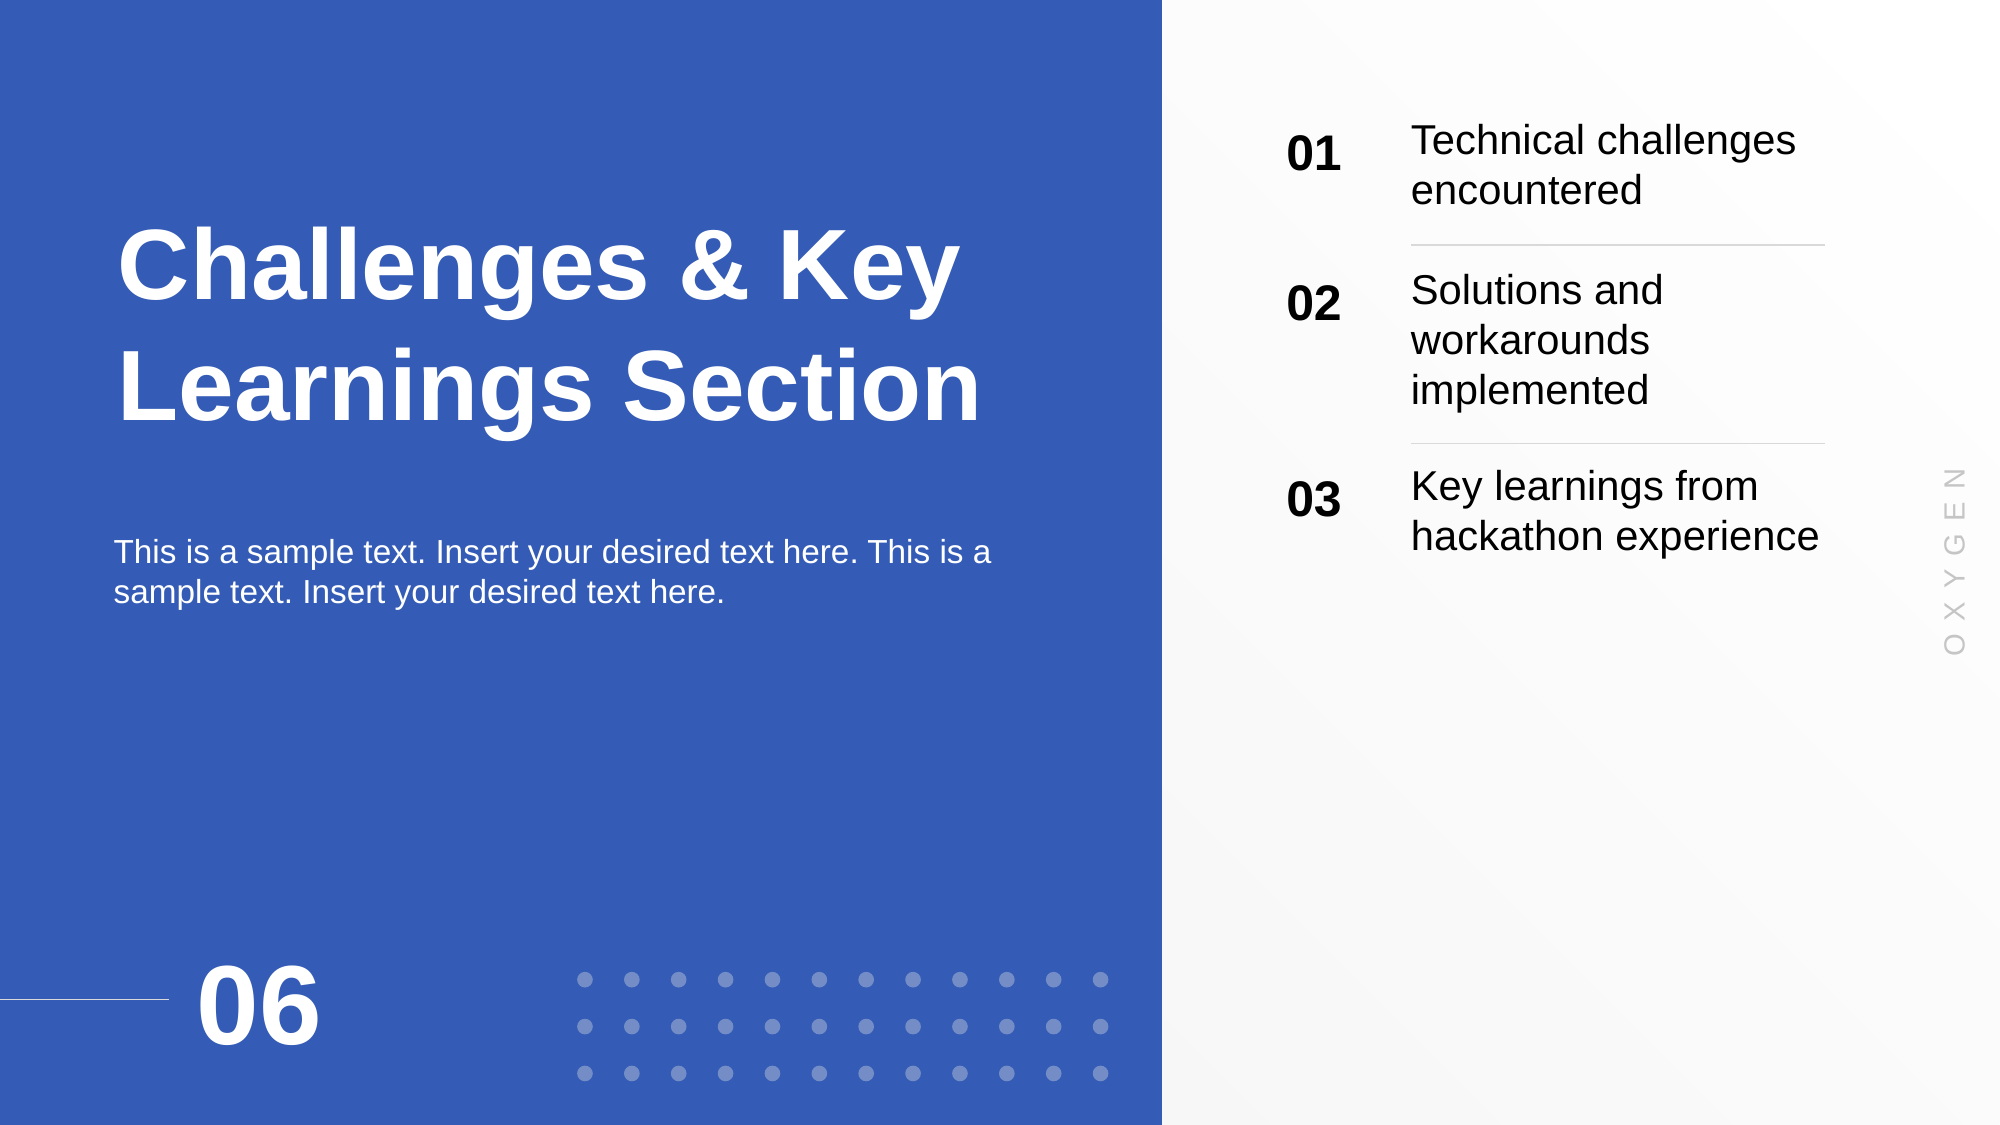

Challenges & Key Learnings Section
01
Technical challenges encountered
02
Solutions and workarounds implemented
03
Key learnings from hackathon experience
This is a sample text. Insert your desired text here. This is a sample text. Insert your desired text here.
OXYGEN
06